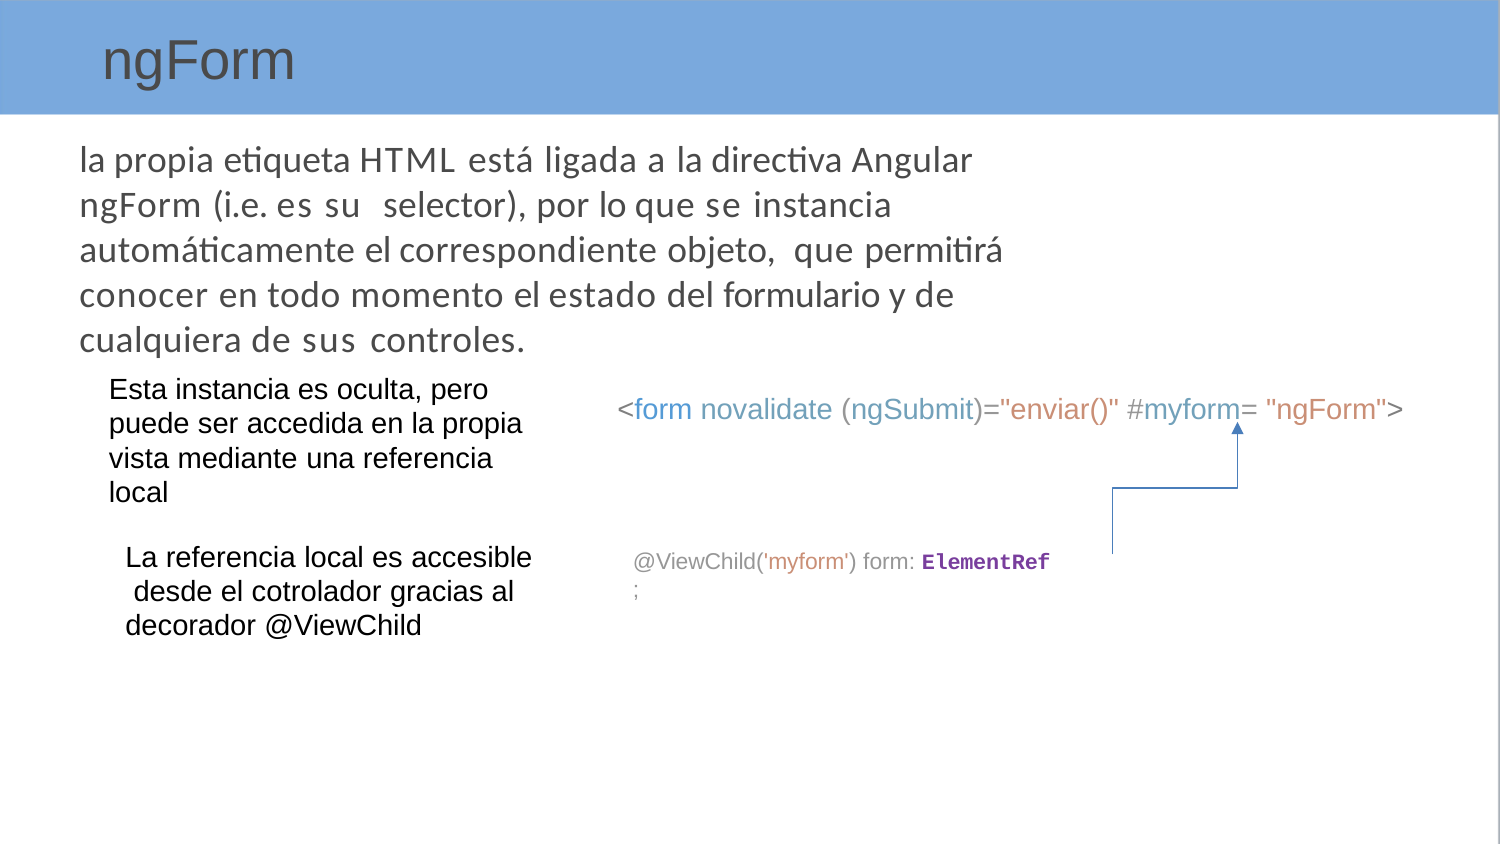

# ngForm
la propia etiqueta HTML está ligada a la directiva Angular ngForm (i.e. es su  selector), por lo que se instancia automáticamente el correspondiente objeto,  que permitirá conocer en todo momento el estado del formulario y de  cualquiera de sus controles.
Esta instancia es oculta, pero  puede ser accedida en la propia  vista mediante una referencia local
<form novalidate (ngSubmit)="enviar()" #myform= "ngForm">
La referencia local es accesible  desde el cotrolador gracias al  decorador @ViewChild
@ViewChild('myform') form: ElementRef
;